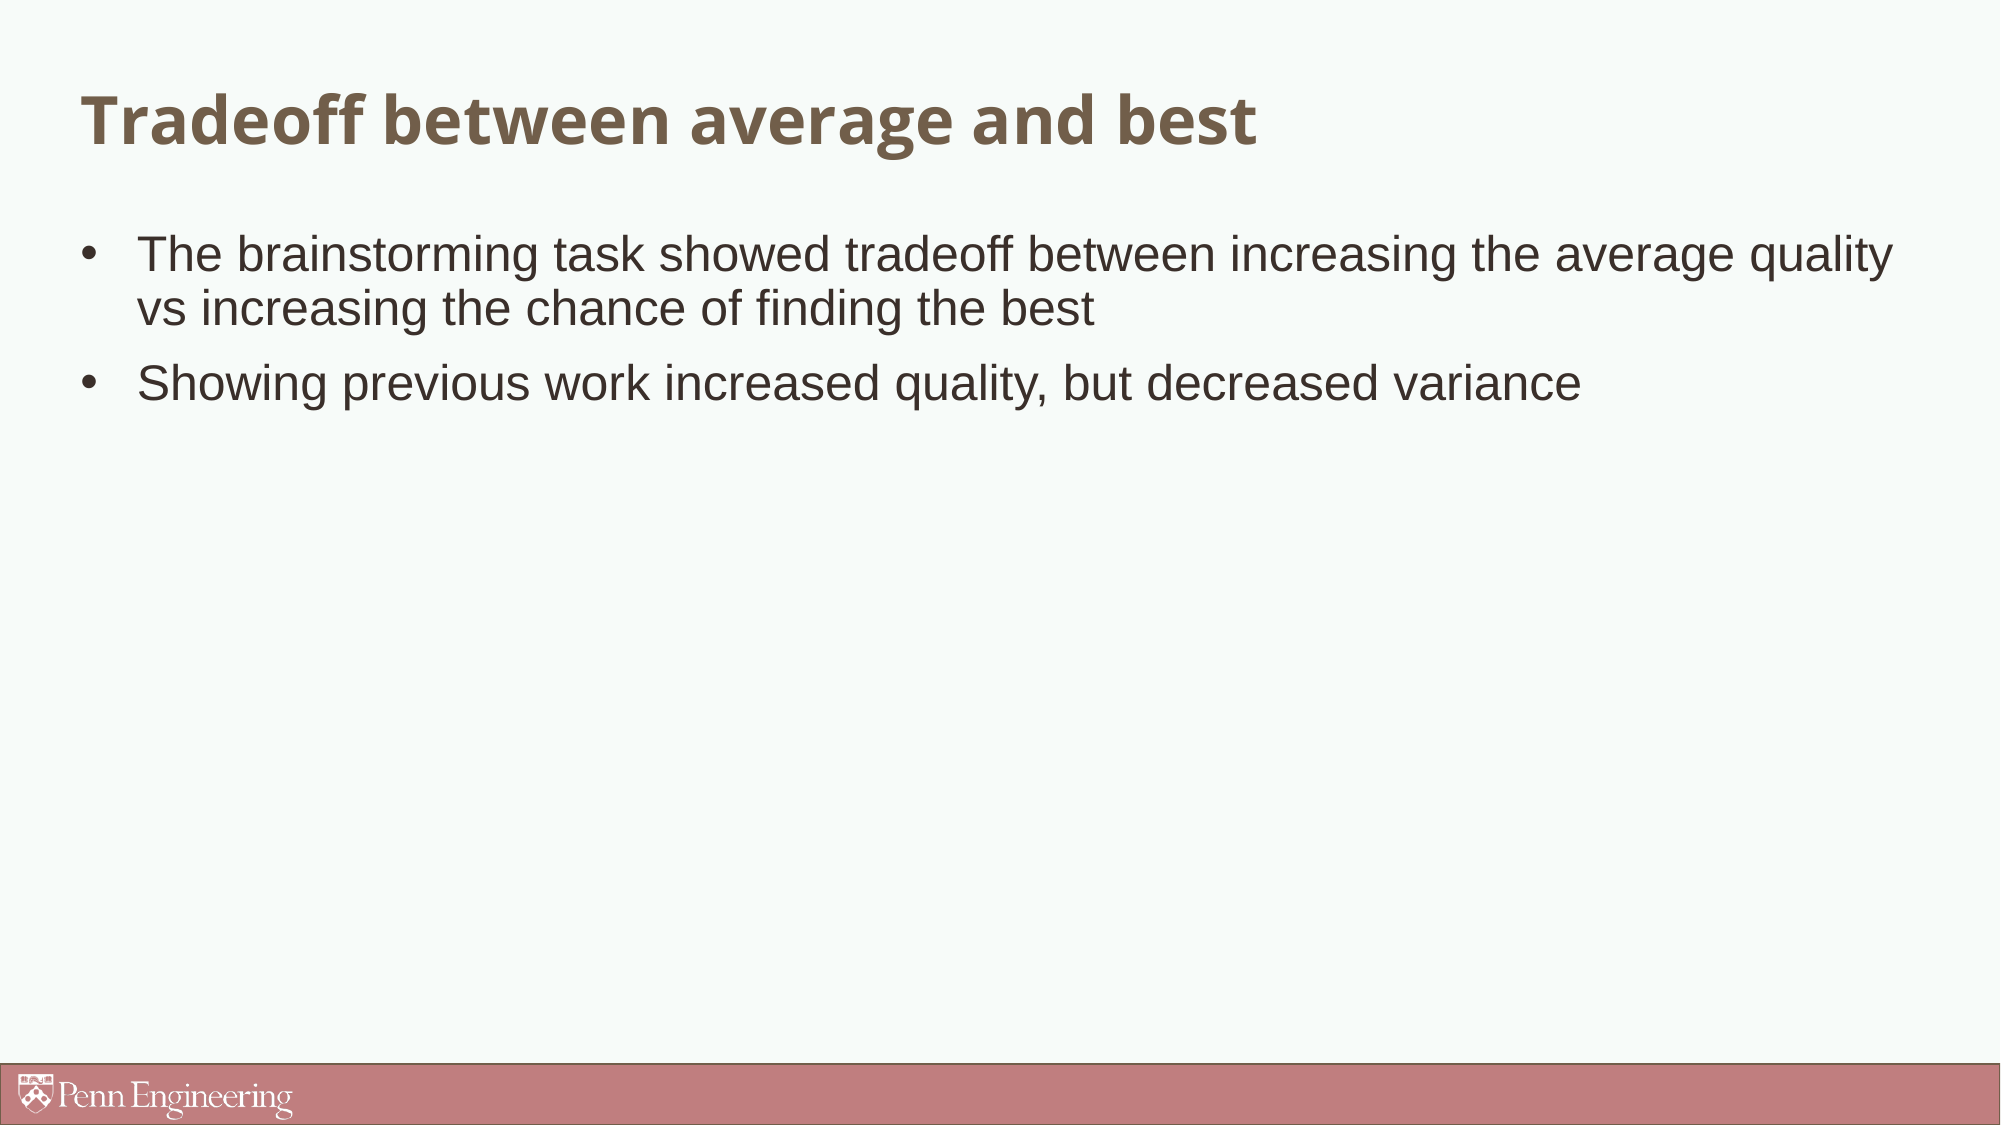

# Tradeoff between average and best
The brainstorming task showed tradeoff between increasing the average quality vs increasing the chance of finding the best
Showing previous work increased quality, but decreased variance